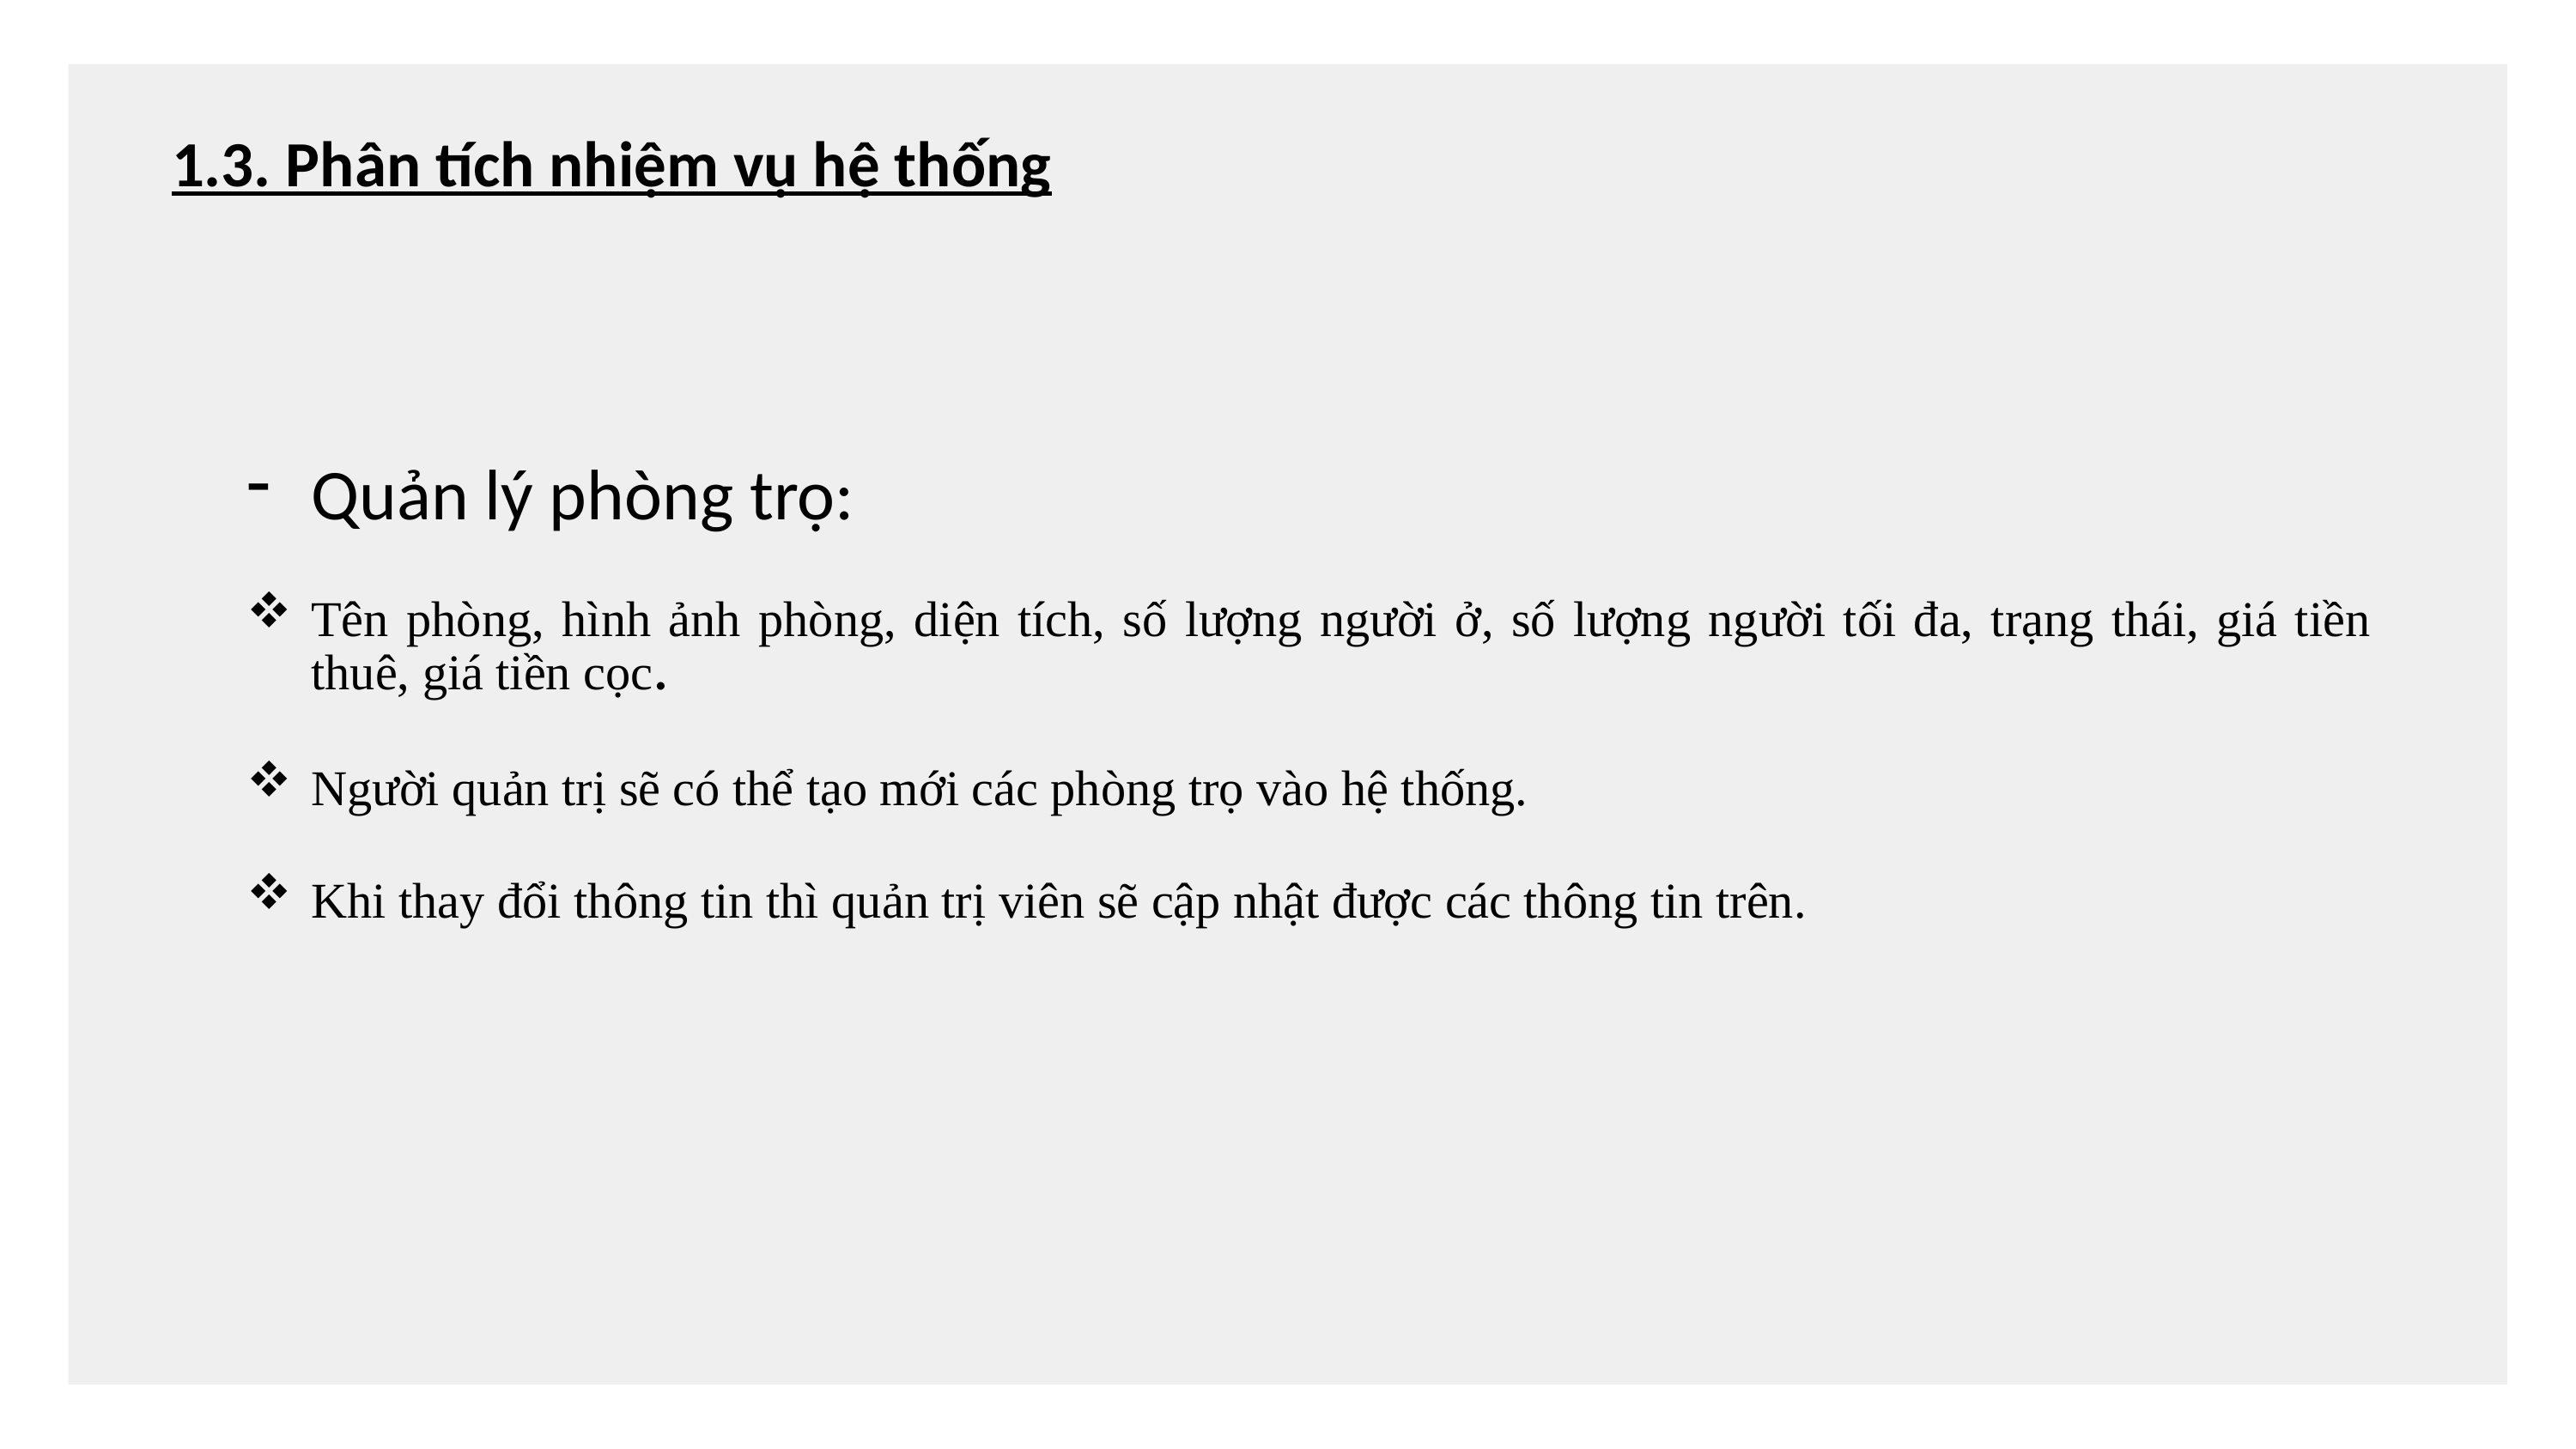

1.3. Phân tích nhiệm vụ hệ thống
Quản lý phòng trọ:

Tên phòng, hình ảnh phòng, diện tích, số lượng người ở, số lượng người tối đa, trạng thái, giá tiền thuê, giá tiền cọc.

Người quản trị sẽ có thể tạo mới các phòng trọ vào hệ thống.

Khi thay đổi thông tin thì quản trị viên sẽ cập nhật được các thông tin trên.